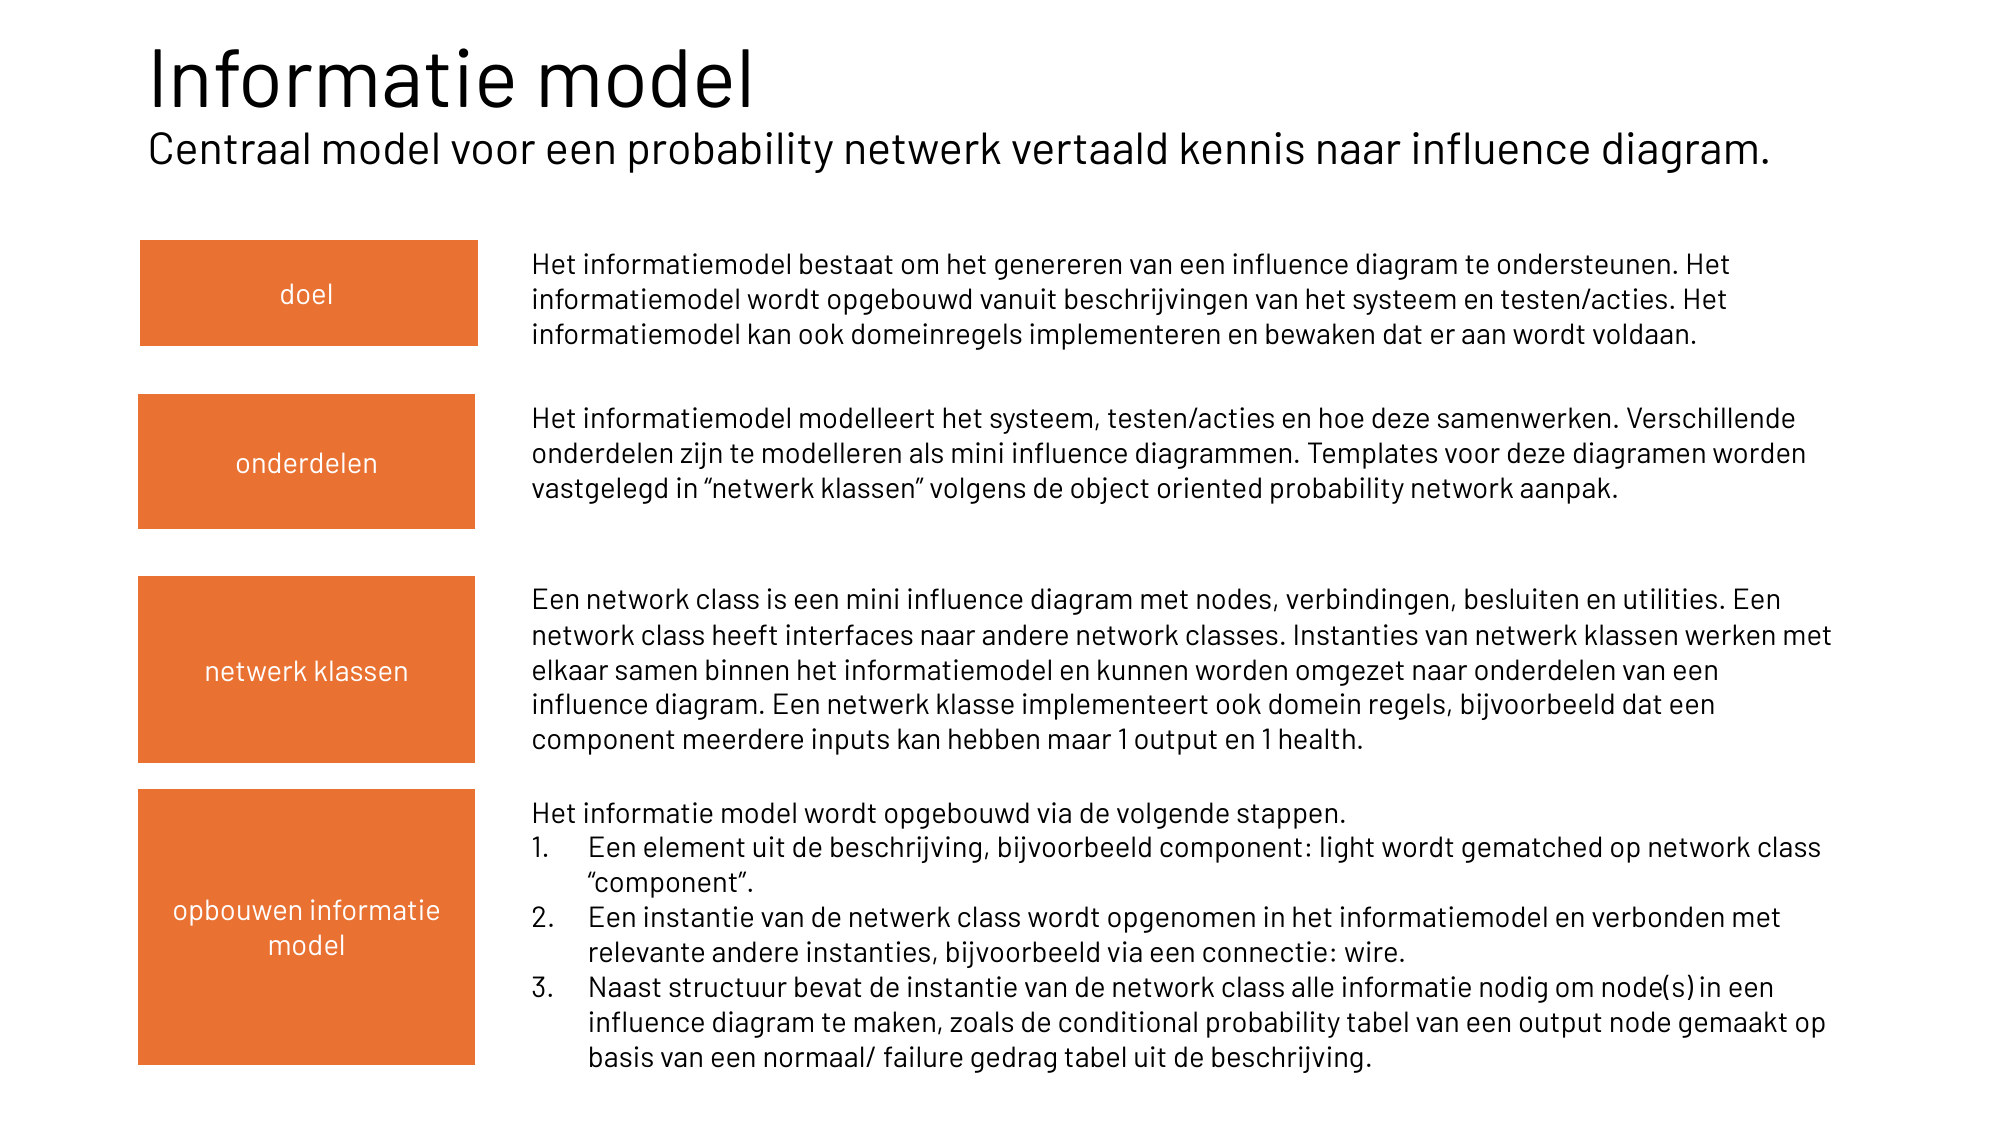

Informatie model
Centraal model voor een probability netwerk vertaald kennis naar influence diagram.
doel
Het informatiemodel bestaat om het genereren van een influence diagram te ondersteunen. Het informatiemodel wordt opgebouwd vanuit beschrijvingen van het systeem en testen/acties. Het informatiemodel kan ook domeinregels implementeren en bewaken dat er aan wordt voldaan.
onderdelen
Het informatiemodel modelleert het systeem, testen/acties en hoe deze samenwerken. Verschillende onderdelen zijn te modelleren als mini influence diagrammen. Templates voor deze diagramen worden vastgelegd in “netwerk klassen” volgens de object oriented probability network aanpak.
netwerk klassen
Een network class is een mini influence diagram met nodes, verbindingen, besluiten en utilities. Een network class heeft interfaces naar andere network classes. Instanties van netwerk klassen werken met elkaar samen binnen het informatiemodel en kunnen worden omgezet naar onderdelen van een influence diagram. Een netwerk klasse implementeert ook domein regels, bijvoorbeeld dat een component meerdere inputs kan hebben maar 1 output en 1 health.
opbouwen informatie model
Het informatie model wordt opgebouwd via de volgende stappen.
Een element uit de beschrijving, bijvoorbeeld component: light wordt gematched op network class “component”.
Een instantie van de netwerk class wordt opgenomen in het informatiemodel en verbonden met relevante andere instanties, bijvoorbeeld via een connectie: wire.
Naast structuur bevat de instantie van de network class alle informatie nodig om node(s) in een influence diagram te maken, zoals de conditional probability tabel van een output node gemaakt op basis van een normaal/ failure gedrag tabel uit de beschrijving.